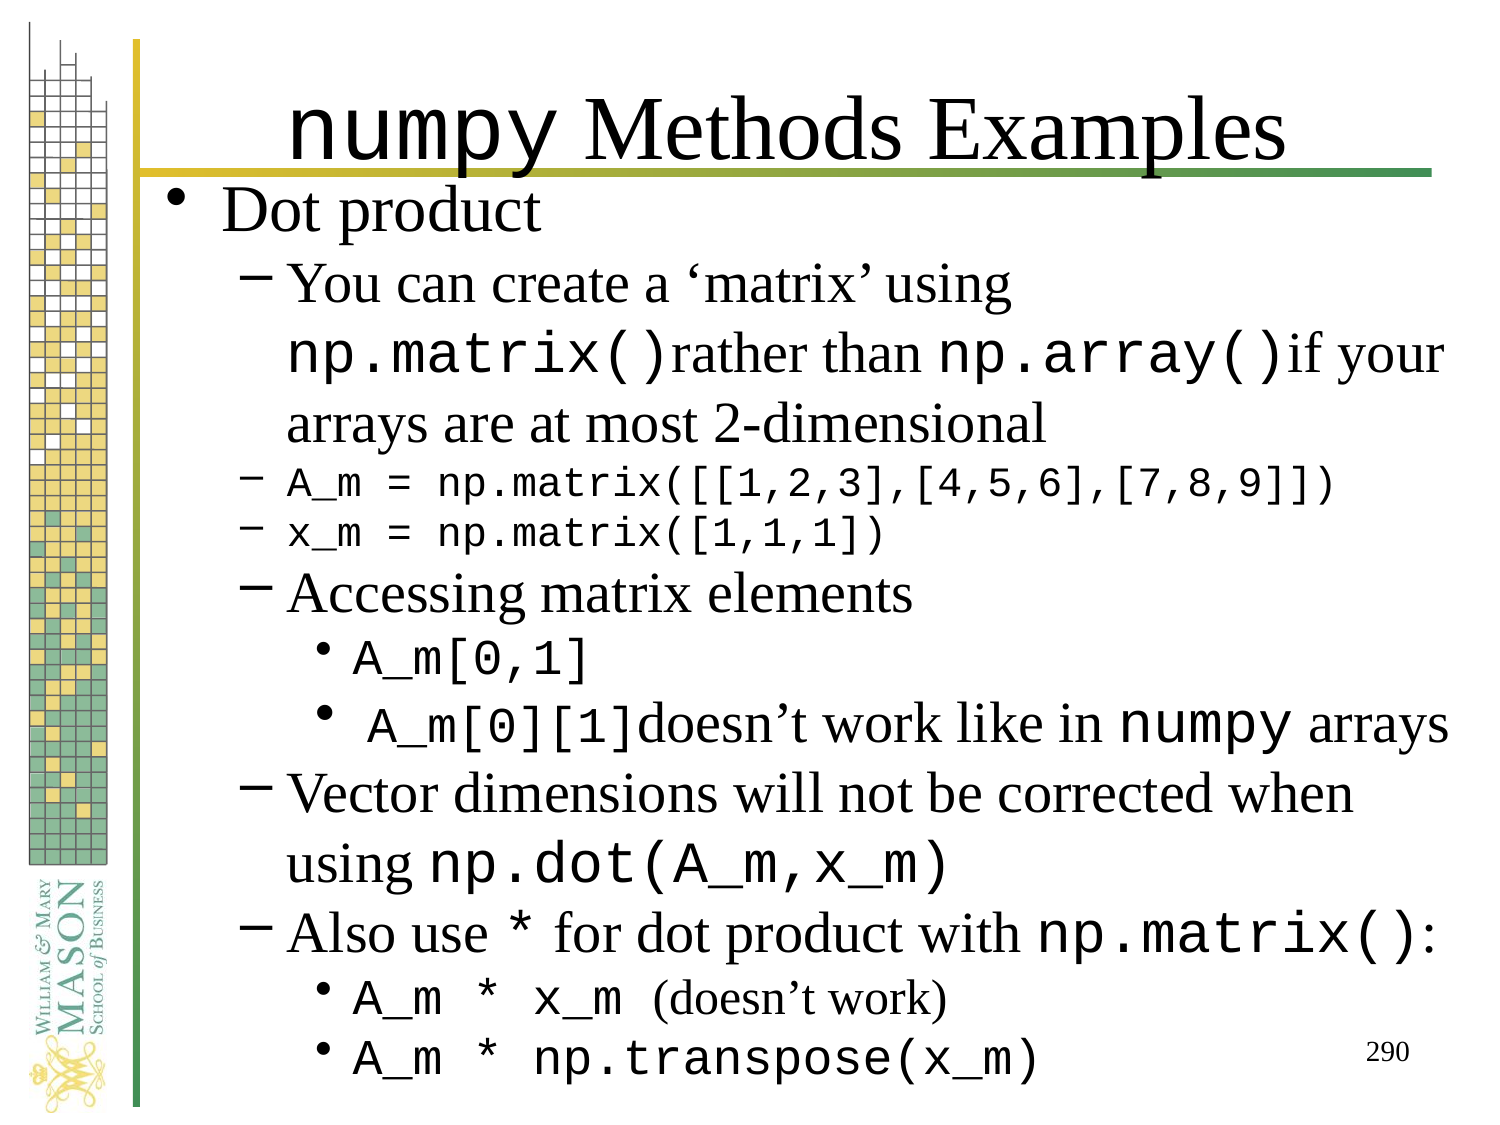

# numpy Methods Examples
Dot product
You can create a ‘matrix’ using np.matrix()rather than np.array()if your arrays are at most 2-dimensional
A_m = np.matrix([[1,2,3],[4,5,6],[7,8,9]])
x_m = np.matrix([1,1,1])
Accessing matrix elements
A_m[0,1]
 A_m[0][1]doesn’t work like in numpy arrays
Vector dimensions will not be corrected when using np.dot(A_m,x_m)
Also use * for dot product with np.matrix():
A_m * x_m (doesn’t work)
A_m * np.transpose(x_m)
290